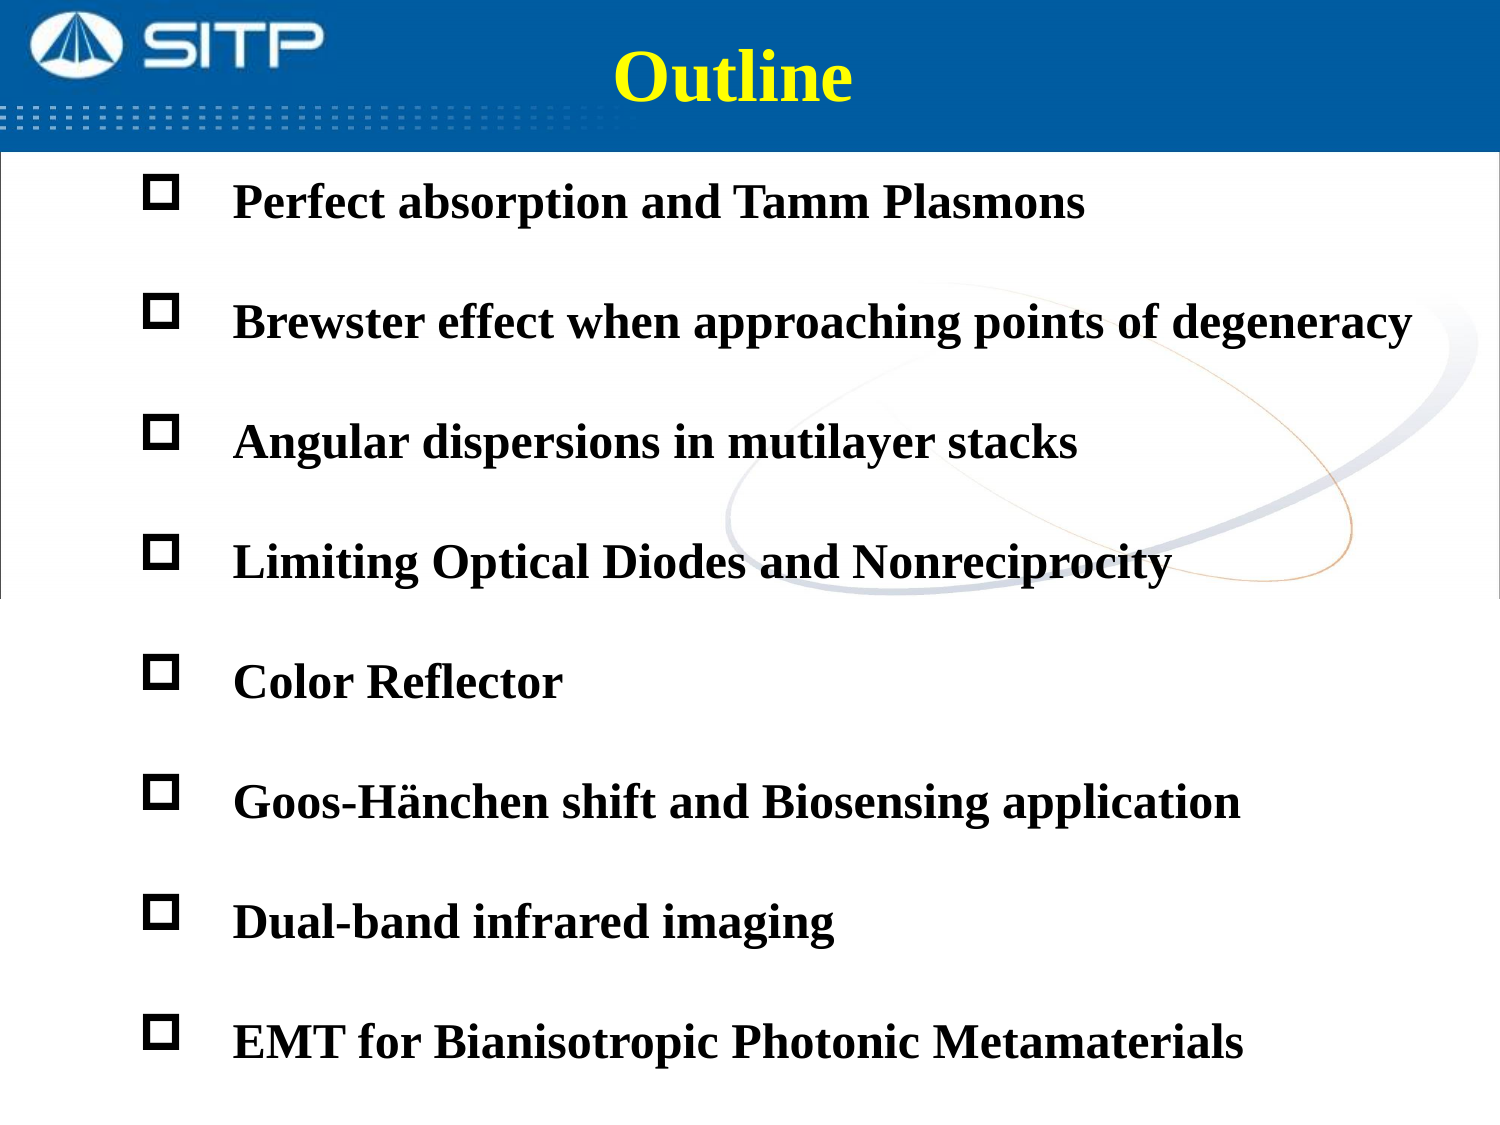

Outline
Perfect absorption and Tamm Plasmons

Brewster effect when approaching points of degeneracy

Angular dispersions in mutilayer stacks

Limiting Optical Diodes and Nonreciprocity

Color Reflector

Goos-Hänchen shift and Biosensing application

Dual-band infrared imaging

EMT for Bianisotropic Photonic Metamaterials